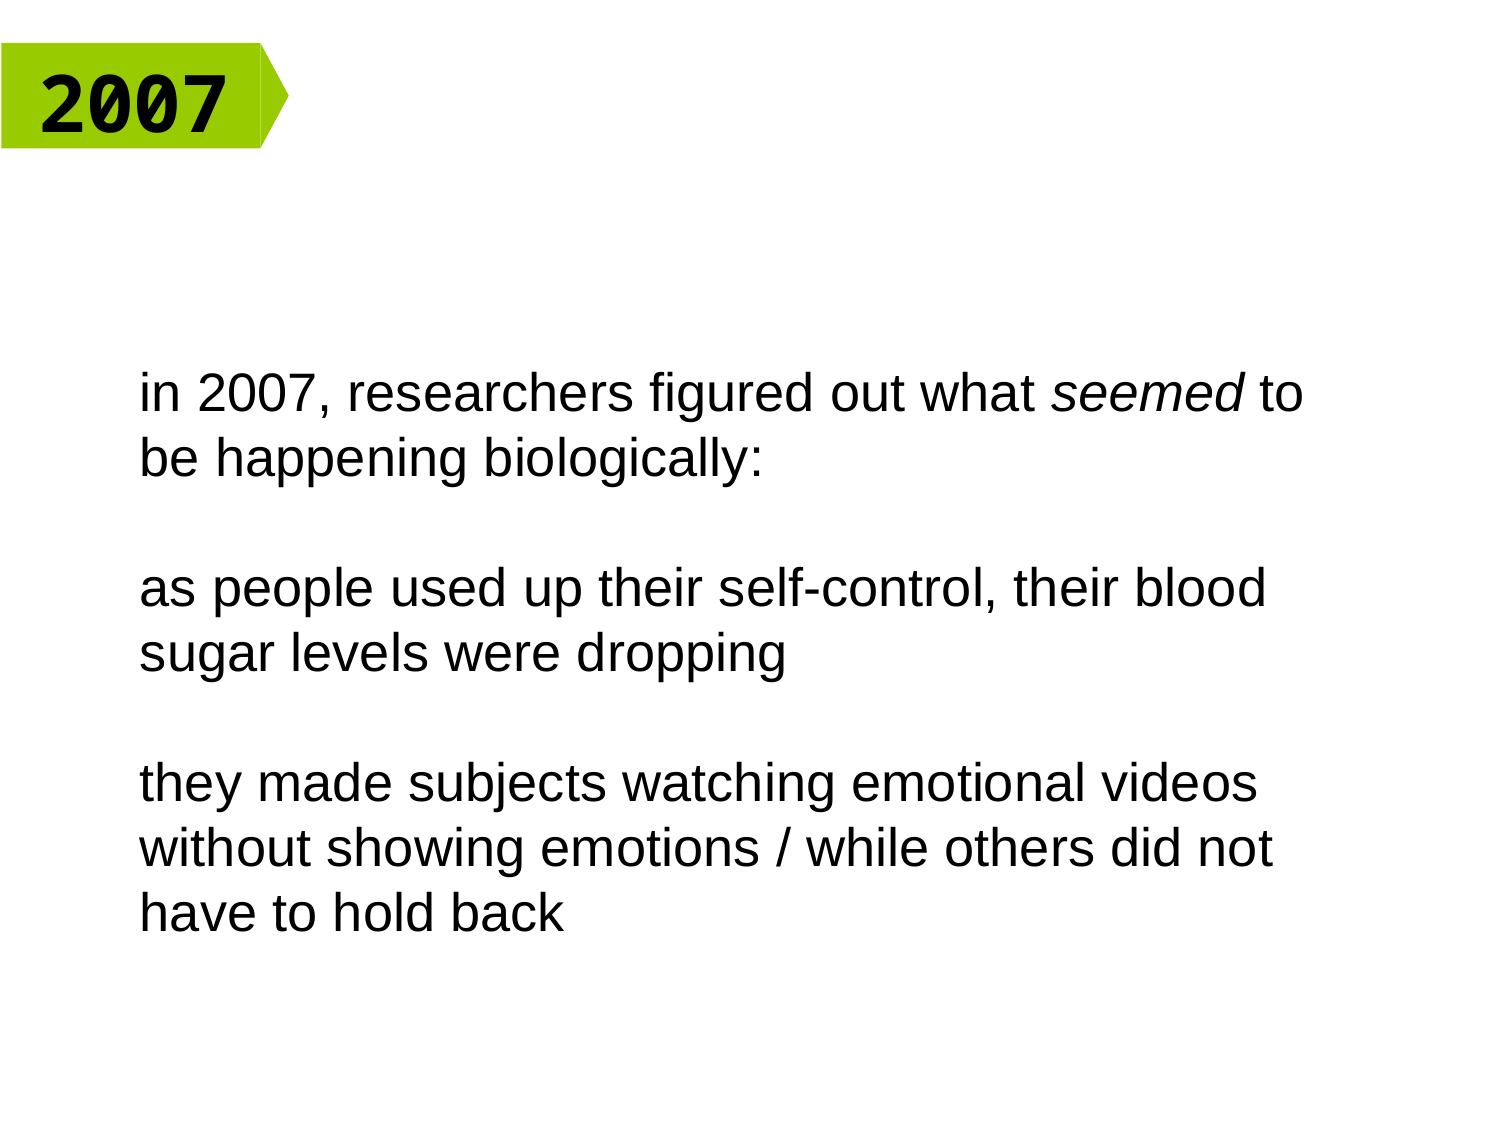

2007

in 2007, researchers figured out what seemed to be happening biologically:

as people used up their self-control, their blood sugar levels were dropping

they made subjects watching emotional videos without showing emotions / while others did not have to hold back